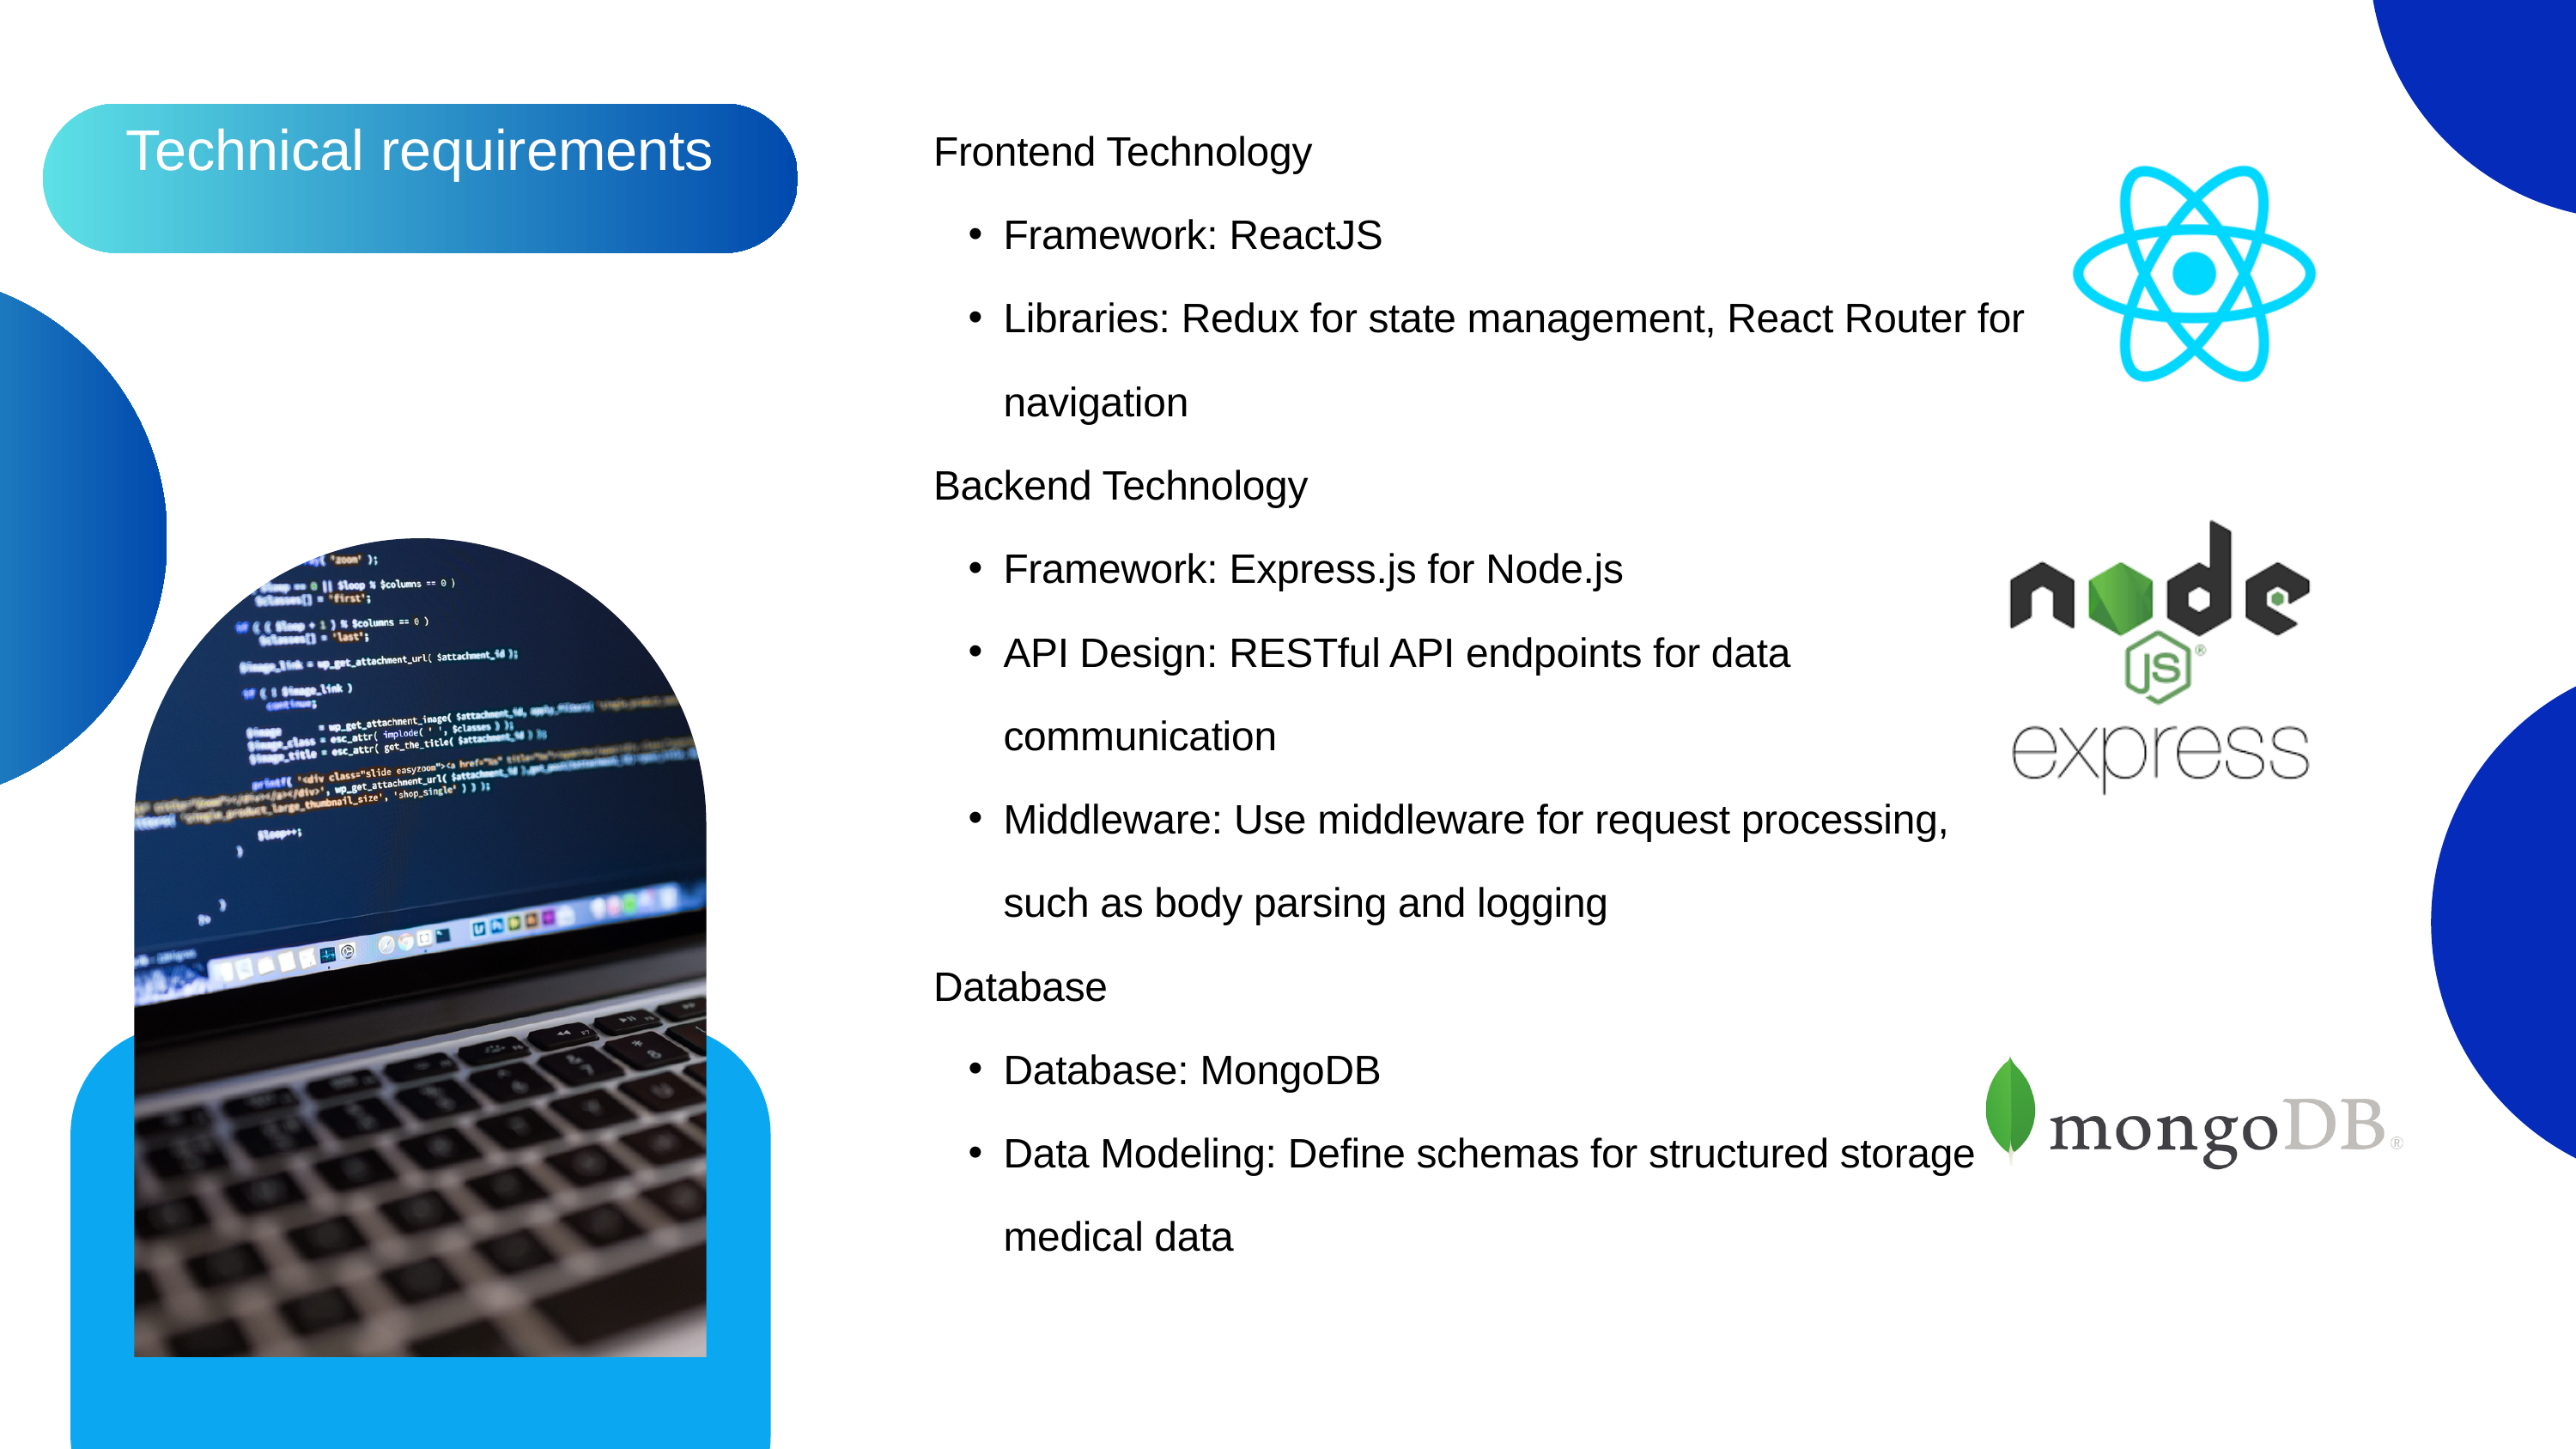

Frontend Technology
Framework: ReactJS
Libraries: Redux for state management, React Router for navigation
Backend Technology
Framework: Express.js for Node.js
API Design: RESTful API endpoints for data communication
Middleware: Use middleware for request processing, such as body parsing and logging
Database
Database: MongoDB
Data Modeling: Define schemas for structured storage of medical data

Technical requirements